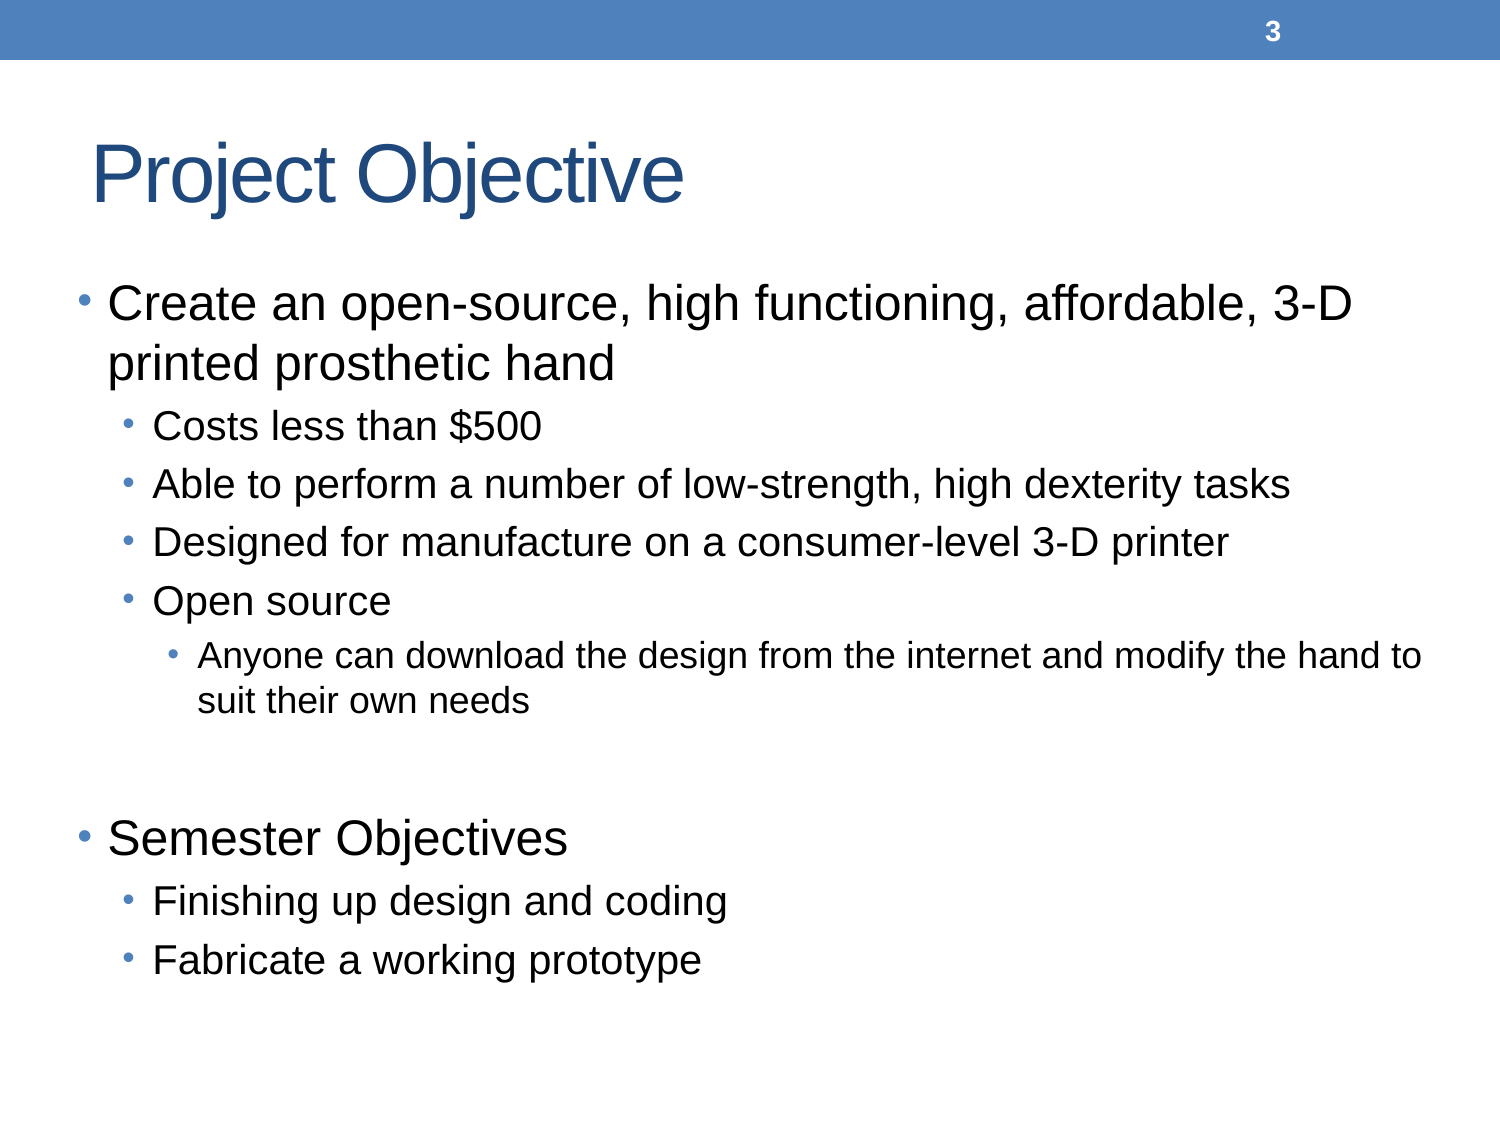

3
# Project Objective
Create an open-source, high functioning, affordable, 3-D printed prosthetic hand
Costs less than $500
Able to perform a number of low-strength, high dexterity tasks
Designed for manufacture on a consumer-level 3-D printer
Open source
Anyone can download the design from the internet and modify the hand to suit their own needs

Semester Objectives
Finishing up design and coding
Fabricate a working prototype